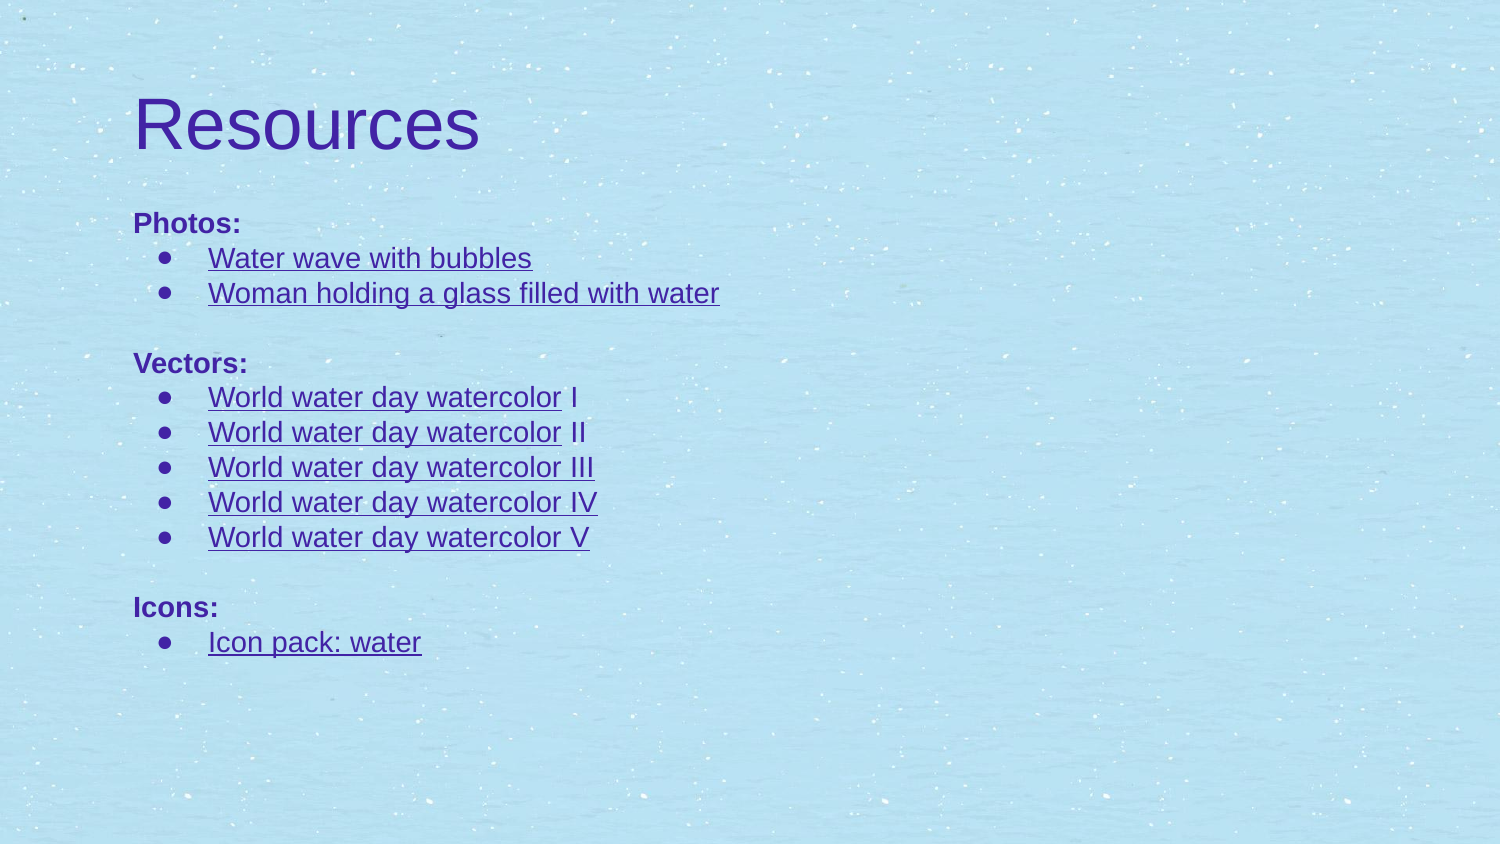

# Resources
Photos:
Water wave with bubbles
Woman holding a glass filled with water

Vectors:
World water day watercolor I
World water day watercolor II
World water day watercolor III
World water day watercolor IV
World water day watercolor V

Icons:
Icon pack: water